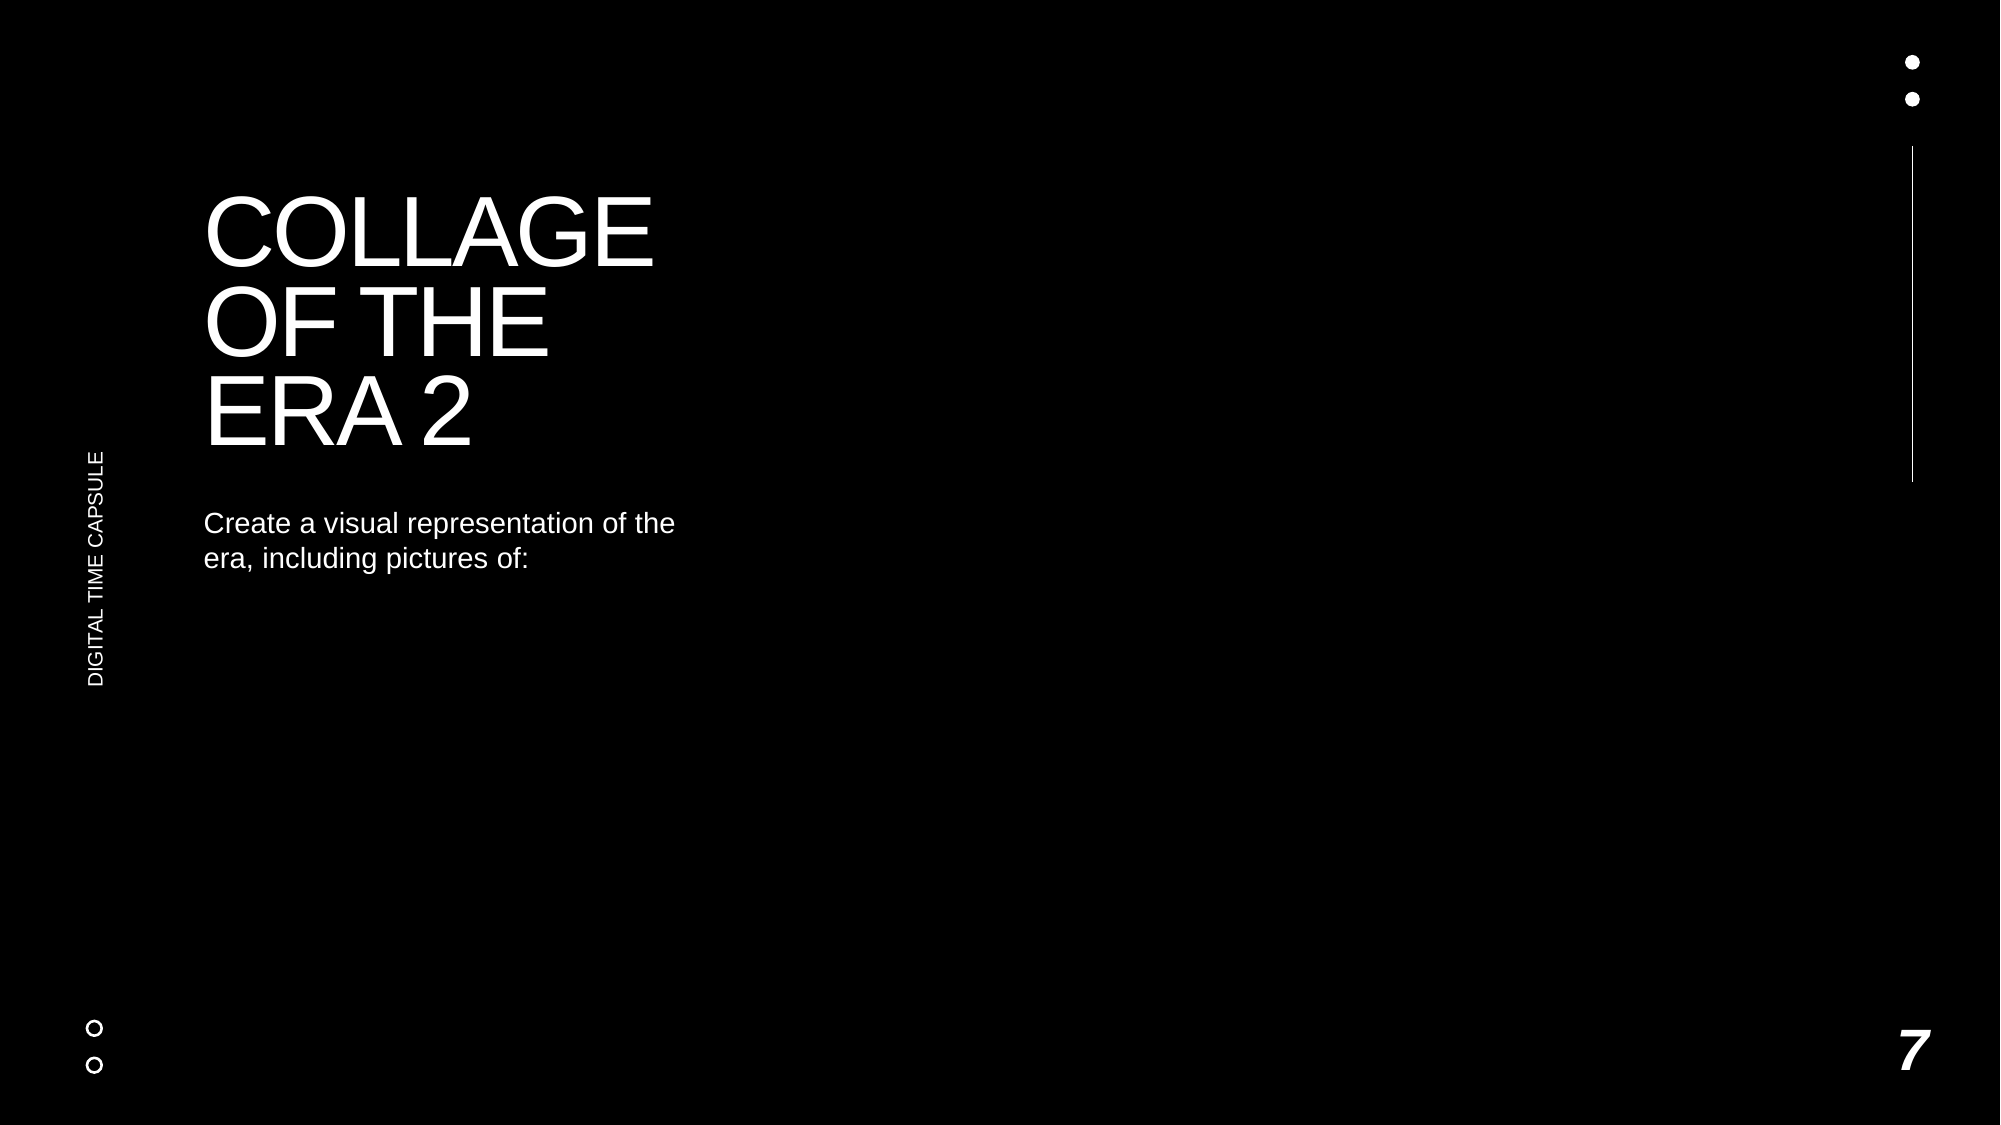

# COLLAGE OF THE ERA 2
Create a visual representation of the era, including pictures of:

DIGITAL TIME CAPSULE

7